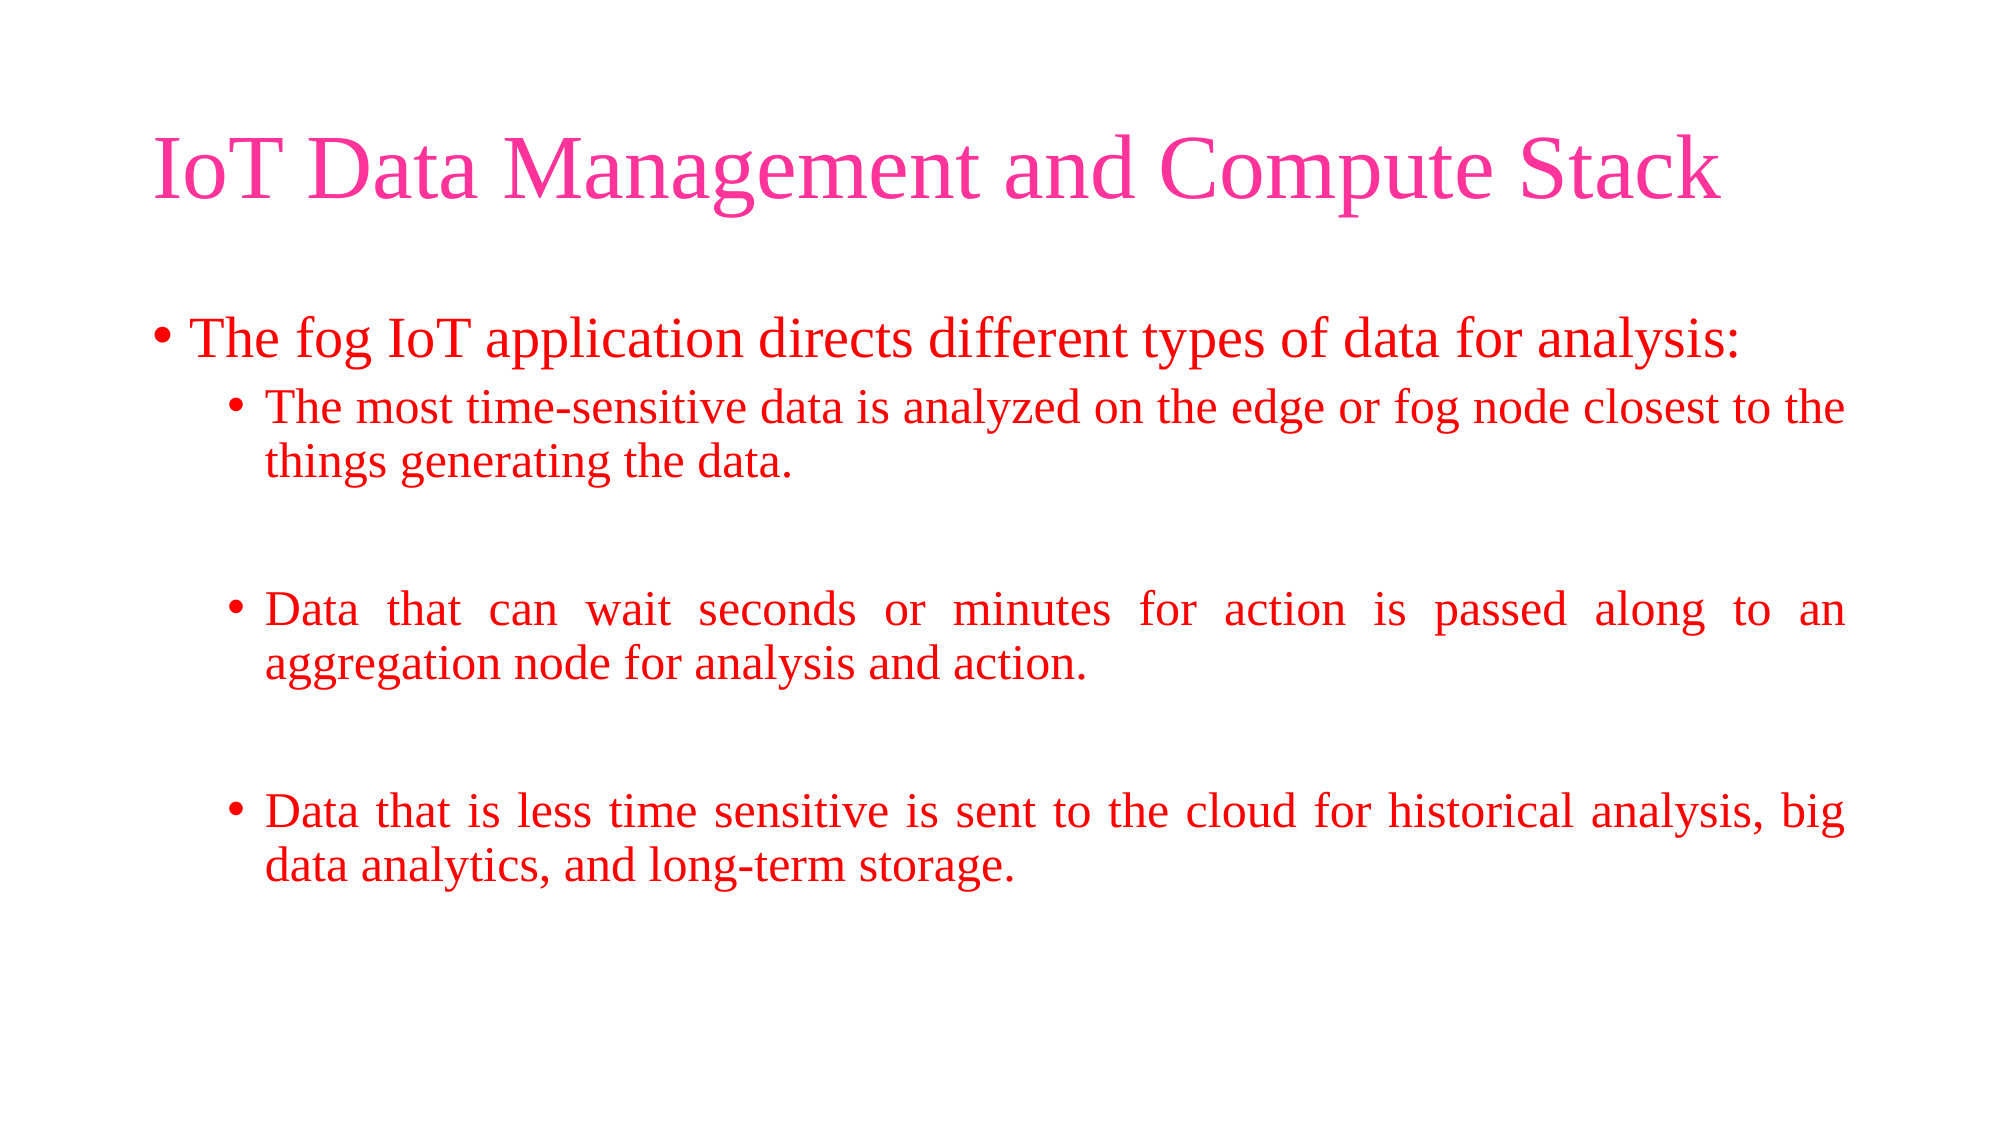

# IoT Data Management and Compute Stack
The fog IoT application directs different types of data for analysis:
The most time-sensitive data is analyzed on the edge or fog node closest to the things generating the data.

Data that can wait seconds or minutes for action is passed along to an aggregation node for analysis and action.

Data that is less time sensitive is sent to the cloud for historical analysis, big data analytics, and long-term storage.